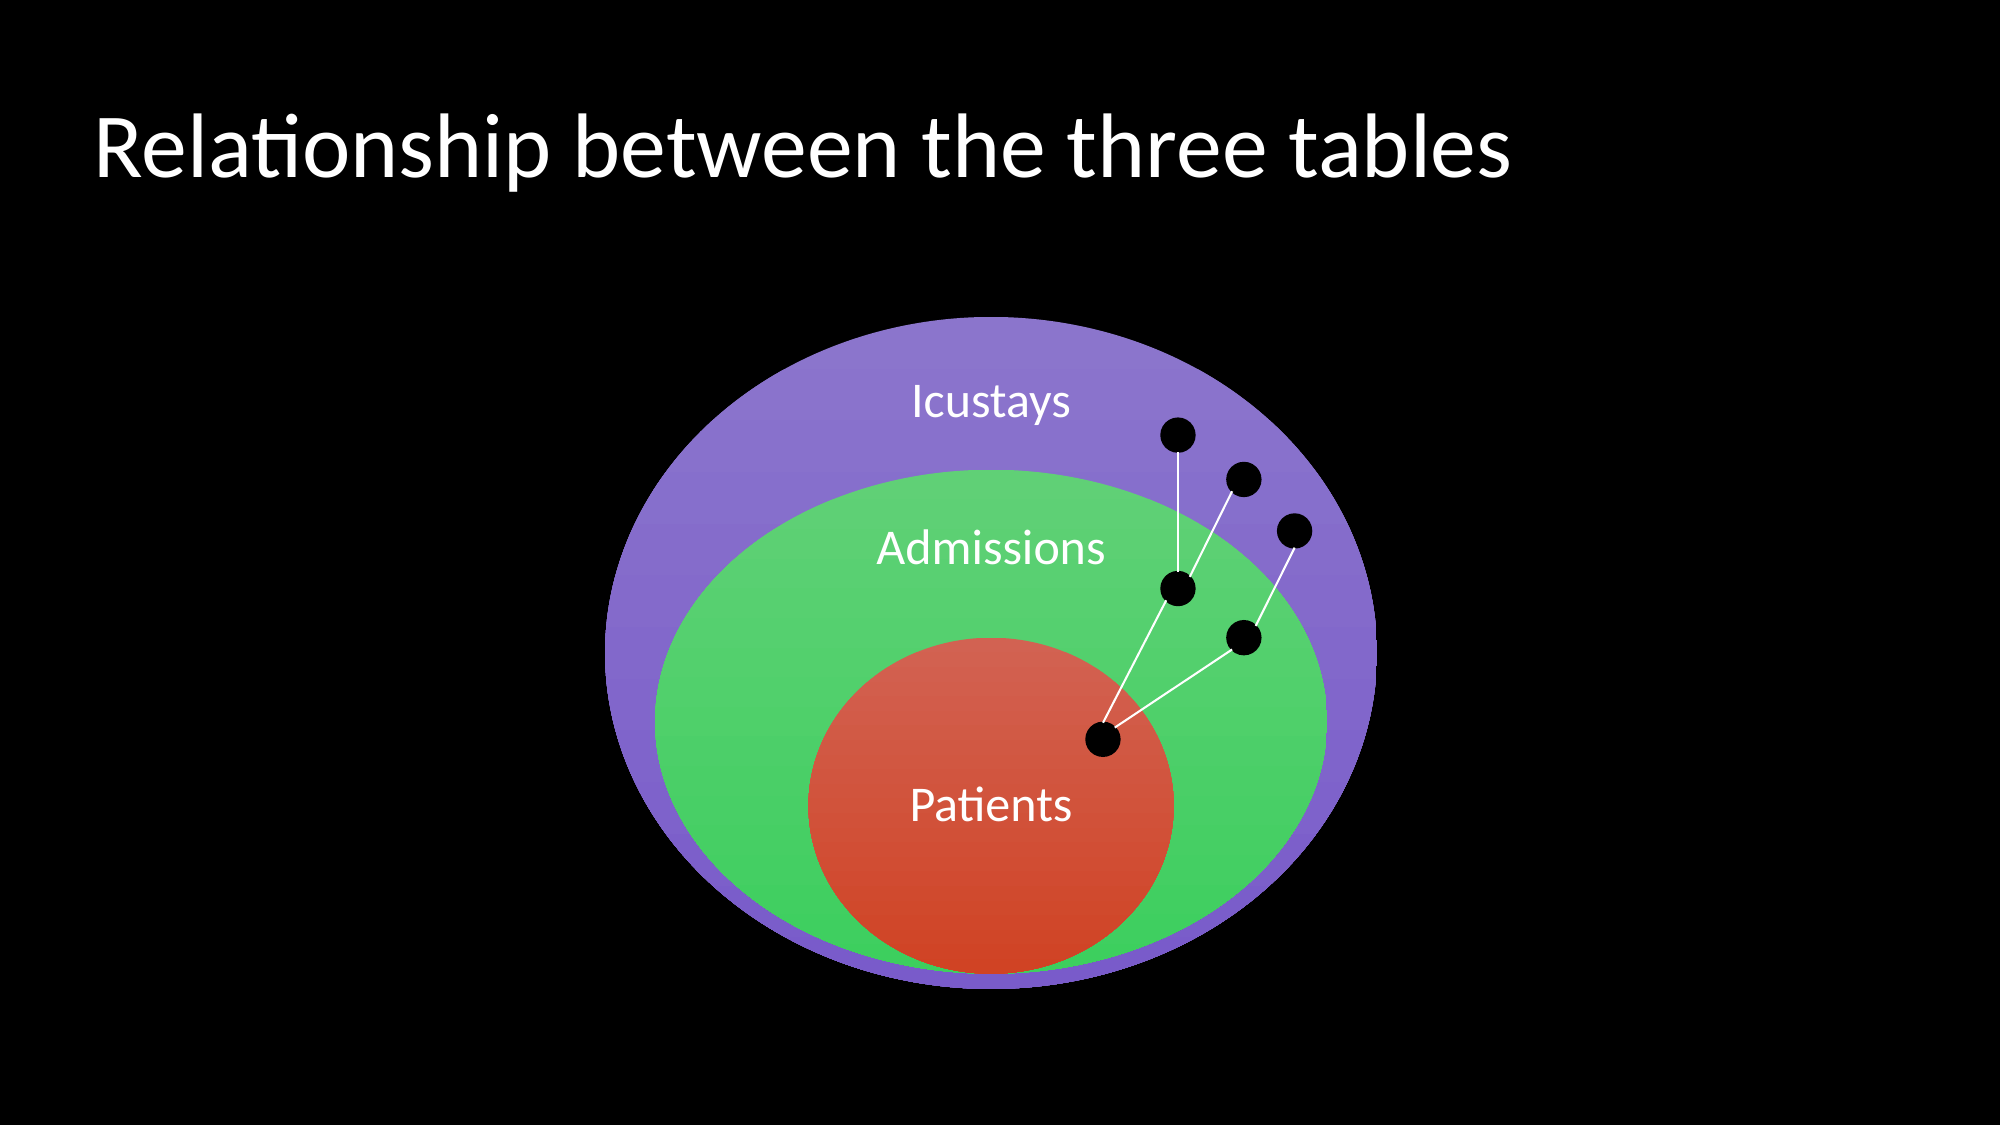

# Relationship between the three tables
Icustays
Admissions
Patients